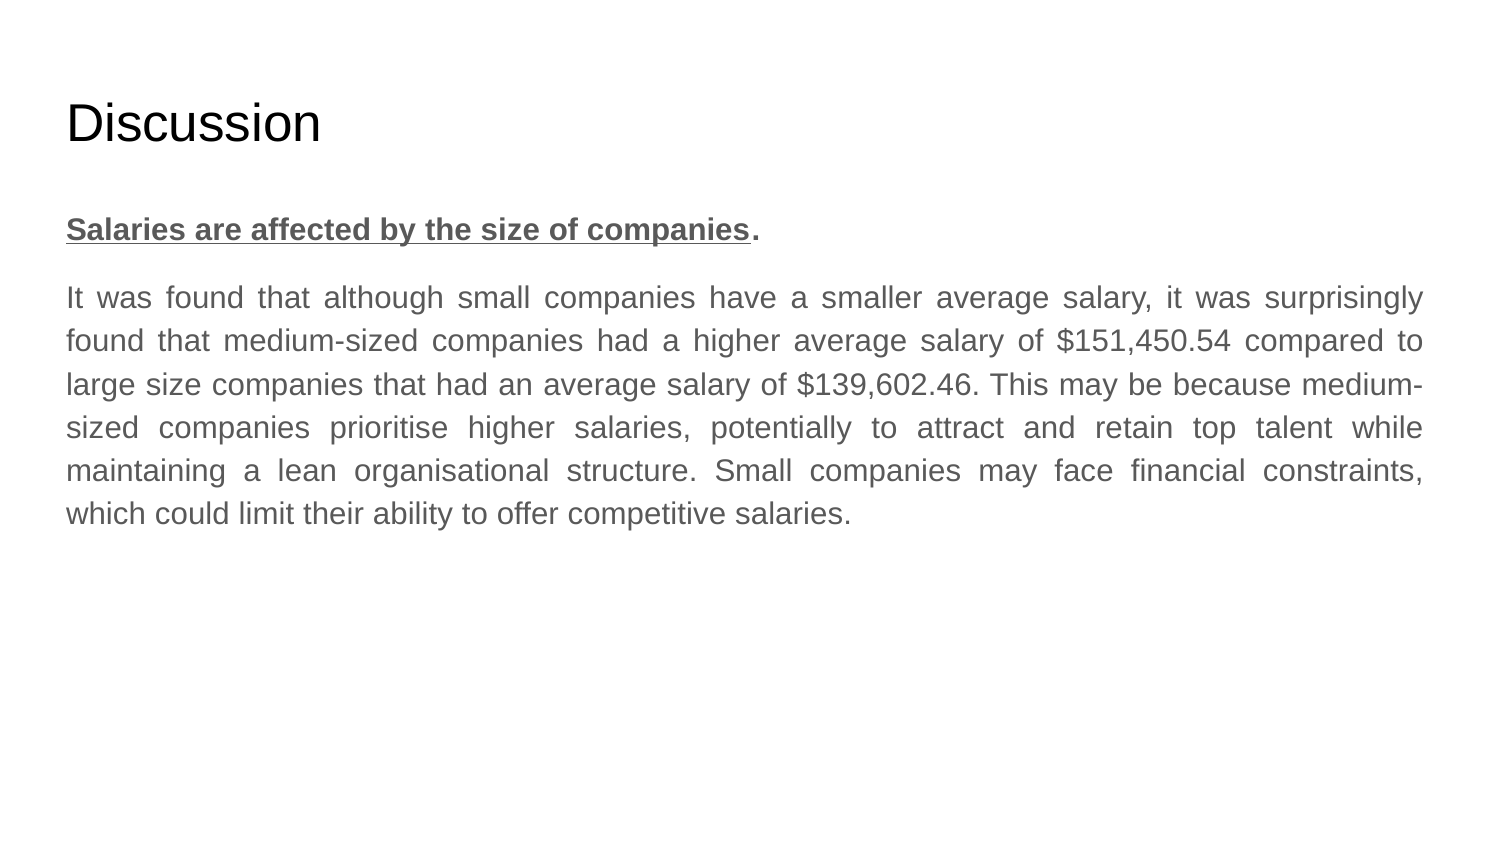

# Discussion
Salaries are affected by the size of companies.
It was found that although small companies have a smaller average salary, it was surprisingly found that medium-sized companies had a higher average salary of $151,450.54 compared to large size companies that had an average salary of $139,602.46. This may be because medium-sized companies prioritise higher salaries, potentially to attract and retain top talent while maintaining a lean organisational structure. Small companies may face financial constraints, which could limit their ability to offer competitive salaries.